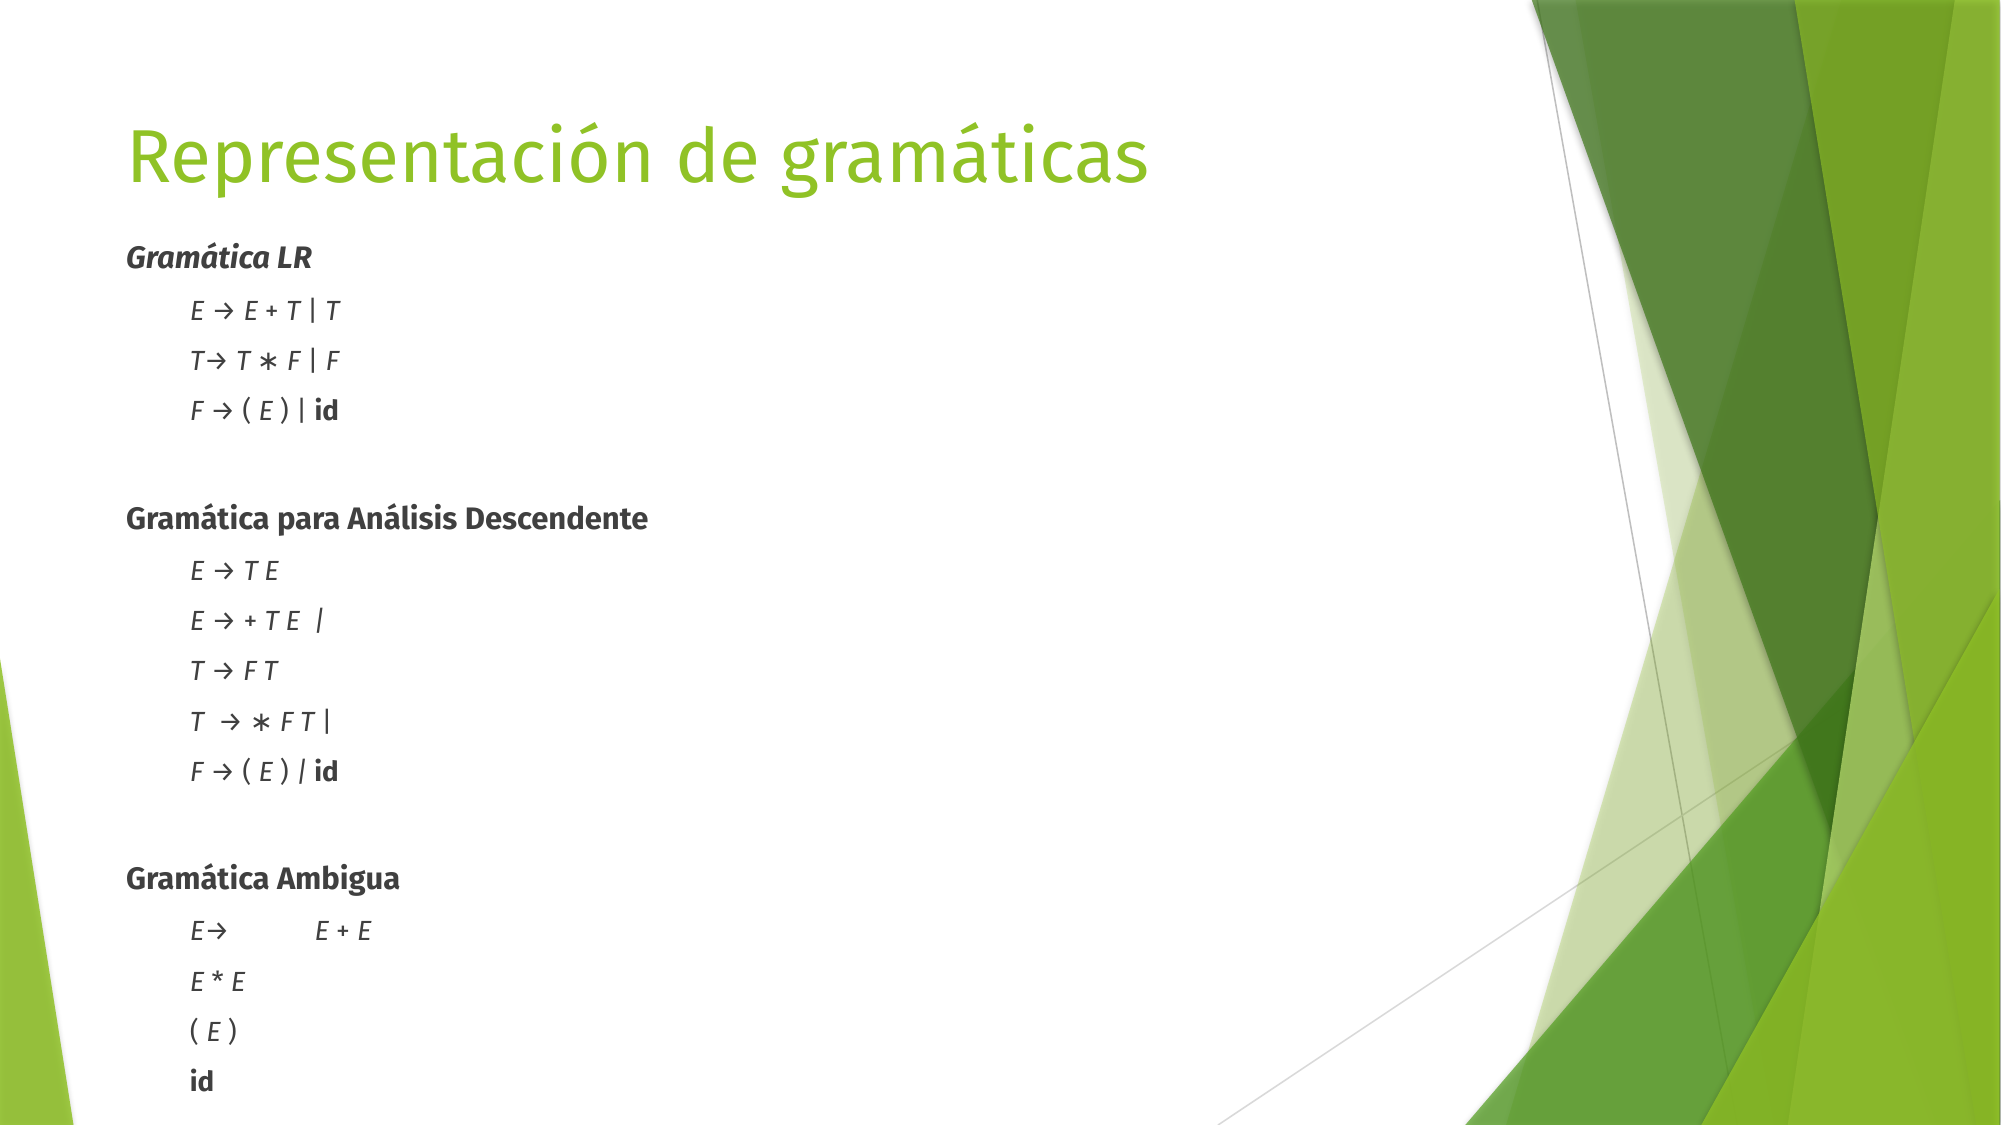

# Representación de gramáticas
Gramática LR
E → E + T | T
T→ T ∗ F | F
F → ( E ) | id

Gramática para Análisis Descendente
E → T E
E → + T E  |
T → F T
T  → ∗ F T |
F → ( E ) | id

Gramática Ambigua
E→ 	E + E
		E * E
		( E )
		id